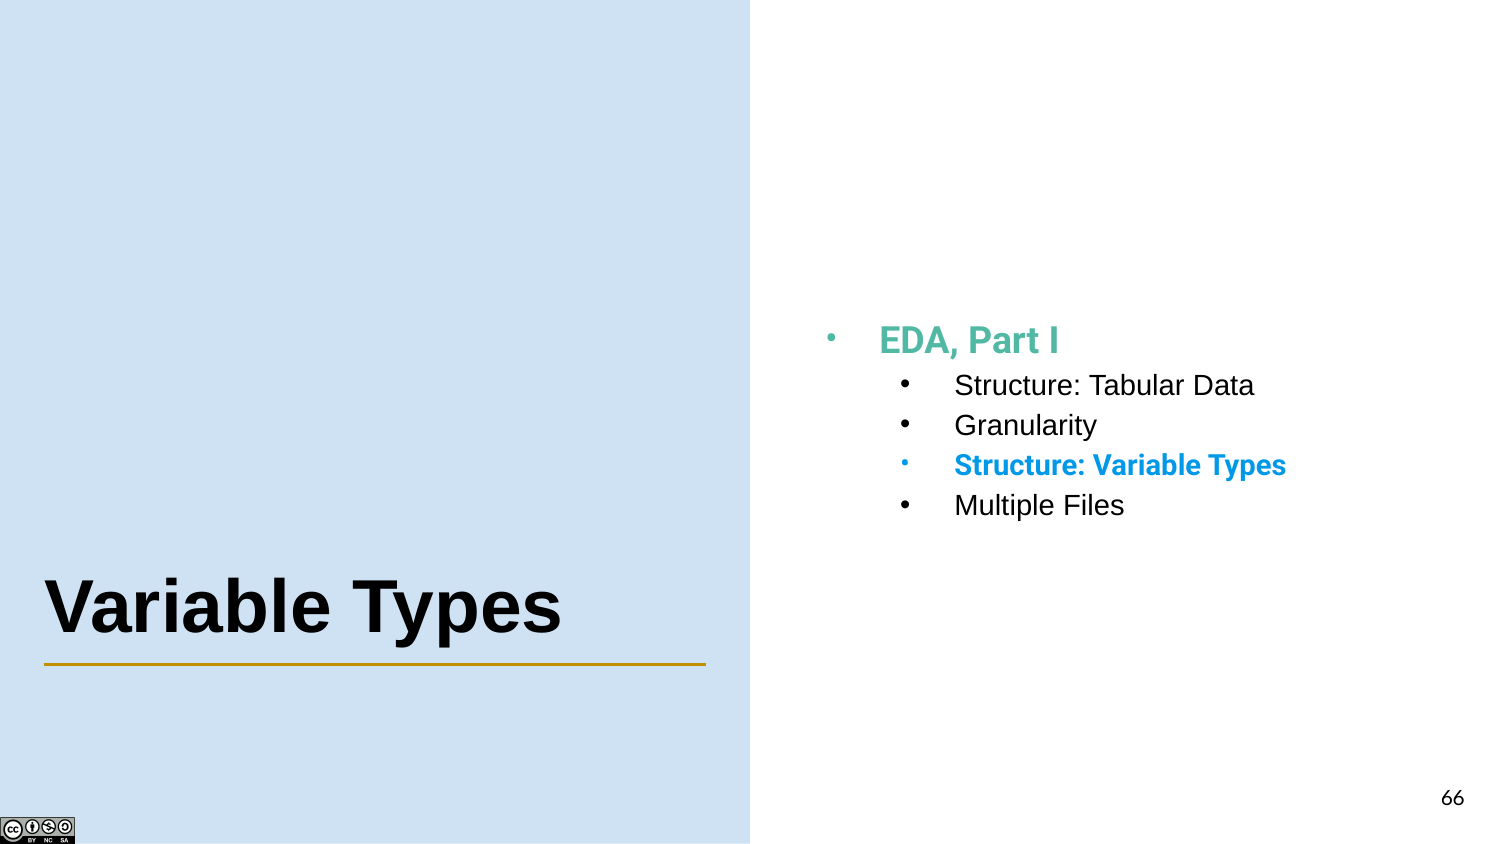

EDA, Part I
Structure: Tabular Data
Granularity
Structure: Variable Types
Multiple Files
# Variable Types

66